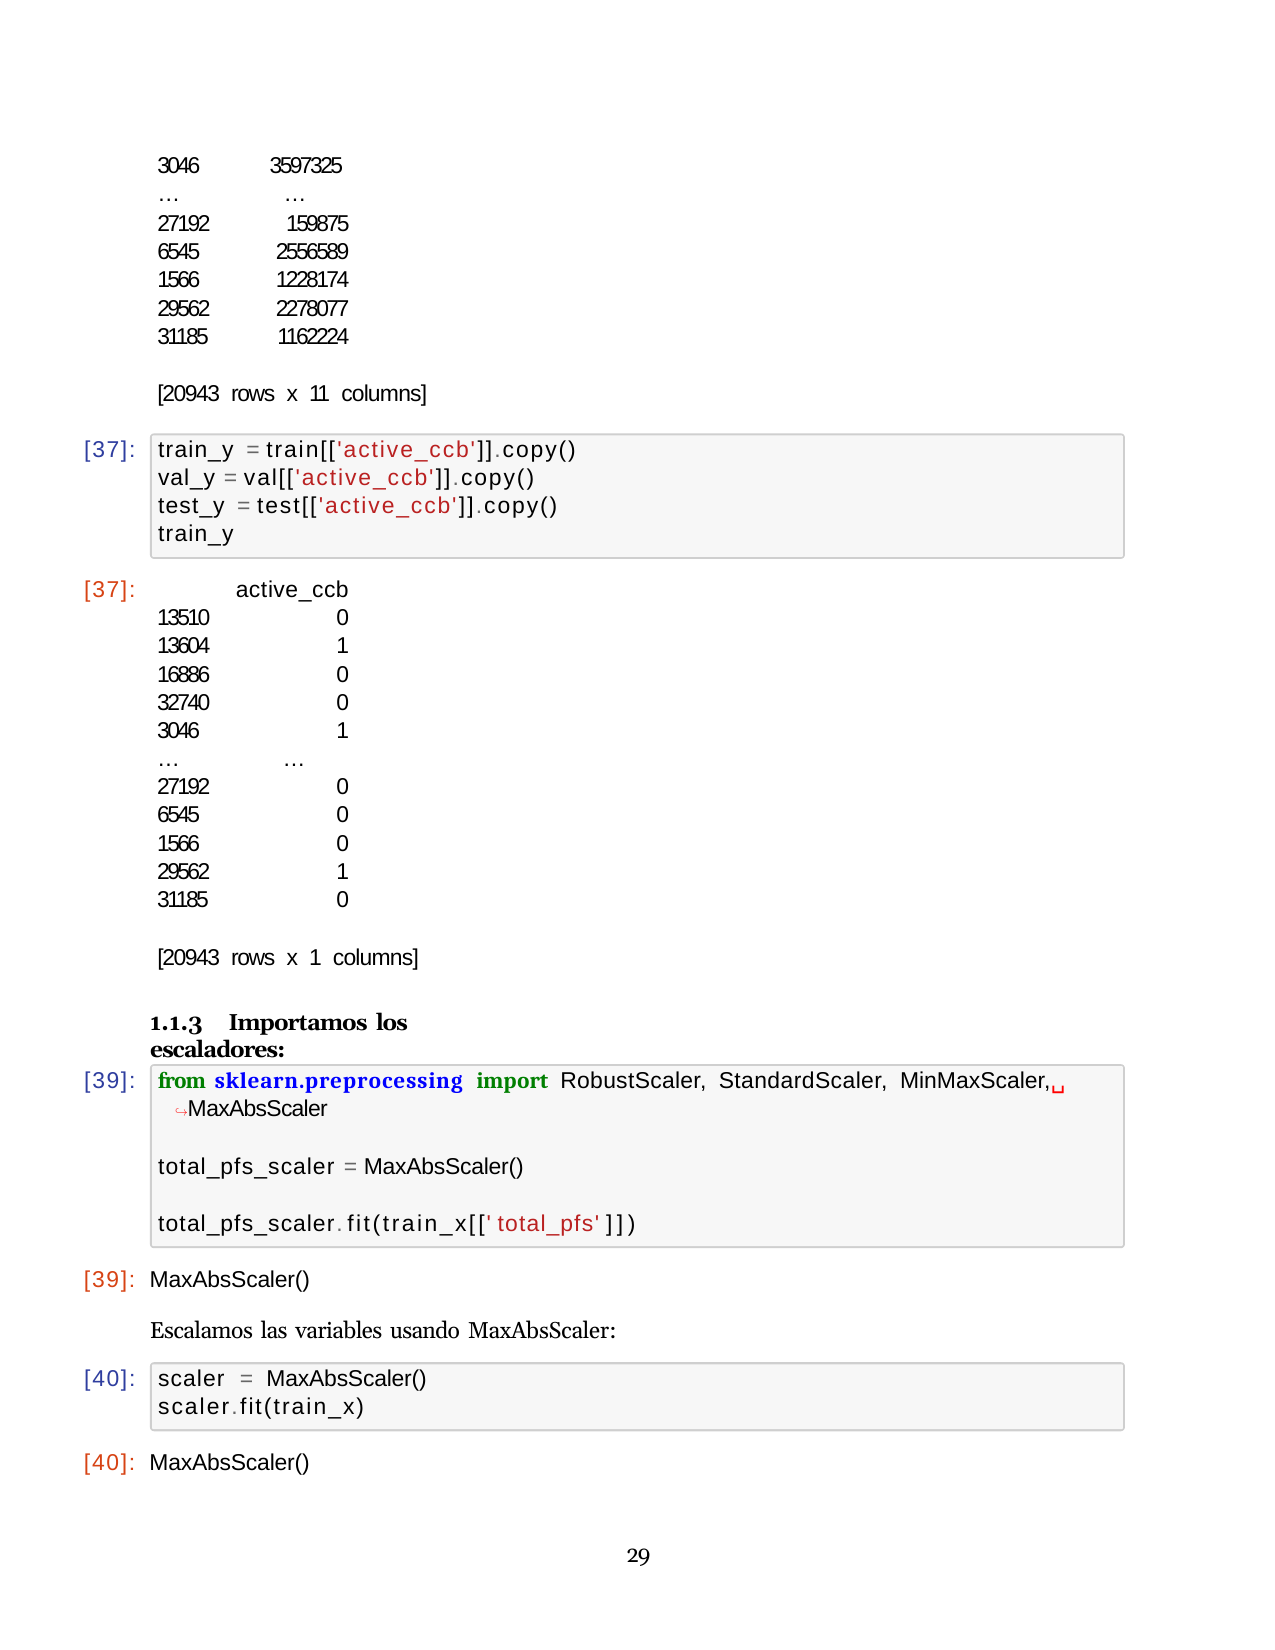

| 3046 … | 3597325 … |
| --- | --- |
| 27192 | 159875 |
| 6545 | 2556589 |
| 1566 | 1228174 |
| 29562 | 2278077 |
| 31185 | 1162224 |
[20943 rows x 11 columns]
[37]:

train_y = train[['active_ccb']].copy()
val_y = val[['active_ccb']].copy()  test_y = test[['active_ccb']].copy()  train_y
| [37]: |  | active\_ccb |
| --- | --- | --- |
|  | 13510 | 0 |
|  | 13604 | 1 |
|  | 16886 | 0 |
|  | 32740 | 0 |
|  | 3046 | 1 |
|  | … | … |
|  | 27192 | 0 |
|  | 6545 | 0 |
|  | 1566 | 0 |
|  | 29562 | 1 |
|  | 31185 | 0 |
[20943 rows x 1 columns]

1.1.3	Importamos los escaladores:
[39]:

from sklearn.preprocessing  import RobustScaler, StandardScaler, MinMaxScaler,␣
↪MaxAbsScaler
total_pfs_scaler = MaxAbsScaler()  total_pfs_scaler.fit(train_x[['total_pfs']])
[39]: MaxAbsScaler()

Escalamos las variables usando MaxAbsScaler:
[40]:

scaler  =  MaxAbsScaler()
scaler.fit(train_x)
[40]: MaxAbsScaler()
29